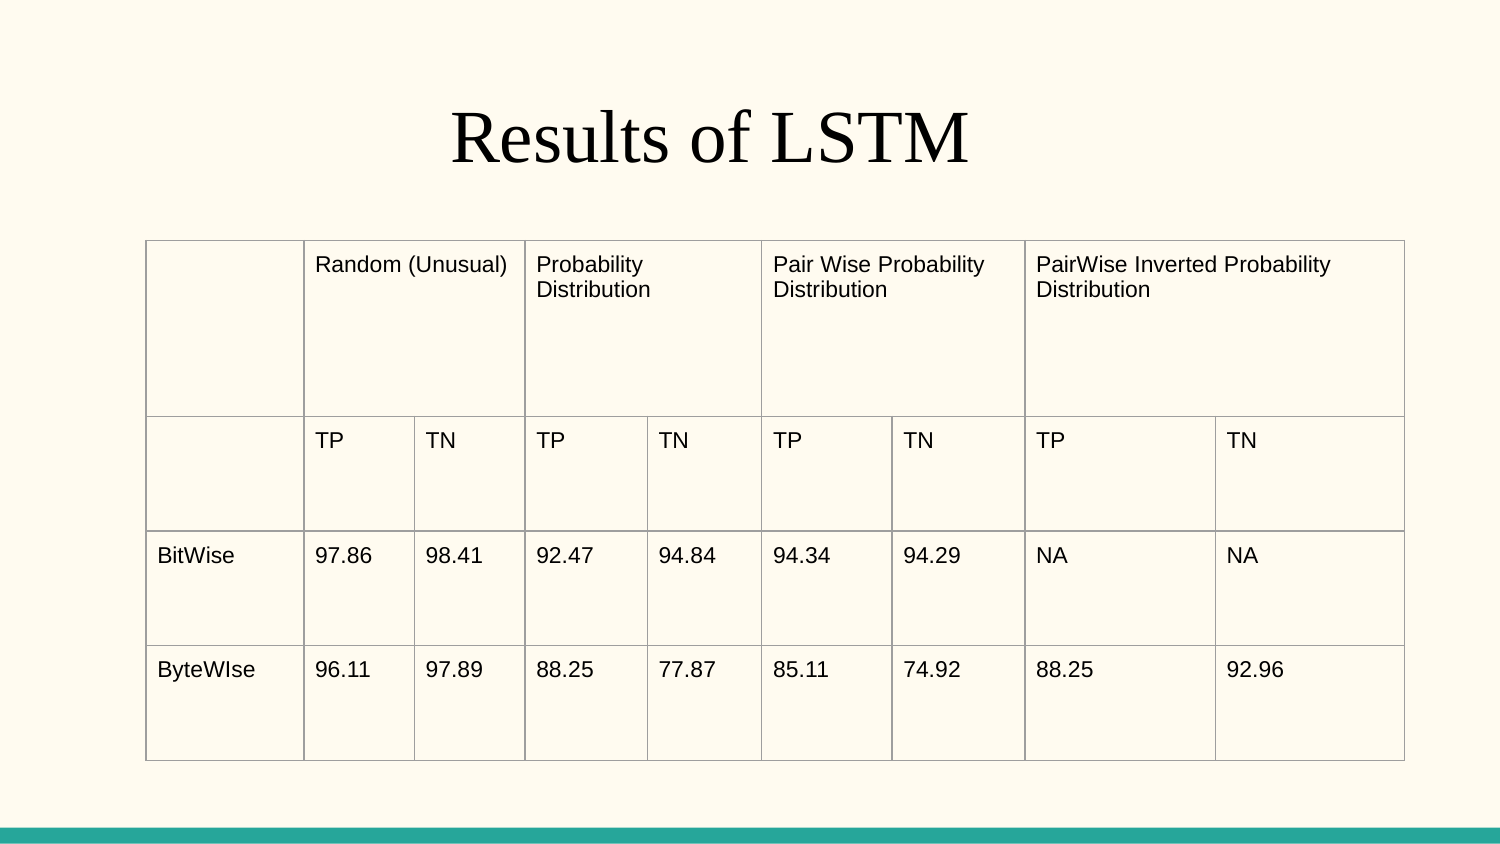

# Results of LSTM
|  | Random (Unusual) |  | Probability Distribution |  | Pair Wise Probability Distribution |  | PairWise Inverted Probability Distribution |  |
| --- | --- | --- | --- | --- | --- | --- | --- | --- |
|  | TP | TN | TP | TN | TP | TN | TP | TN |
| BitWise | 97.86 | 98.41 | 92.47 | 94.84 | 94.34 | 94.29 | NA | NA |
| ByteWIse | 96.11 | 97.89 | 88.25 | 77.87 | 85.11 | 74.92 | 88.25 | 92.96 |